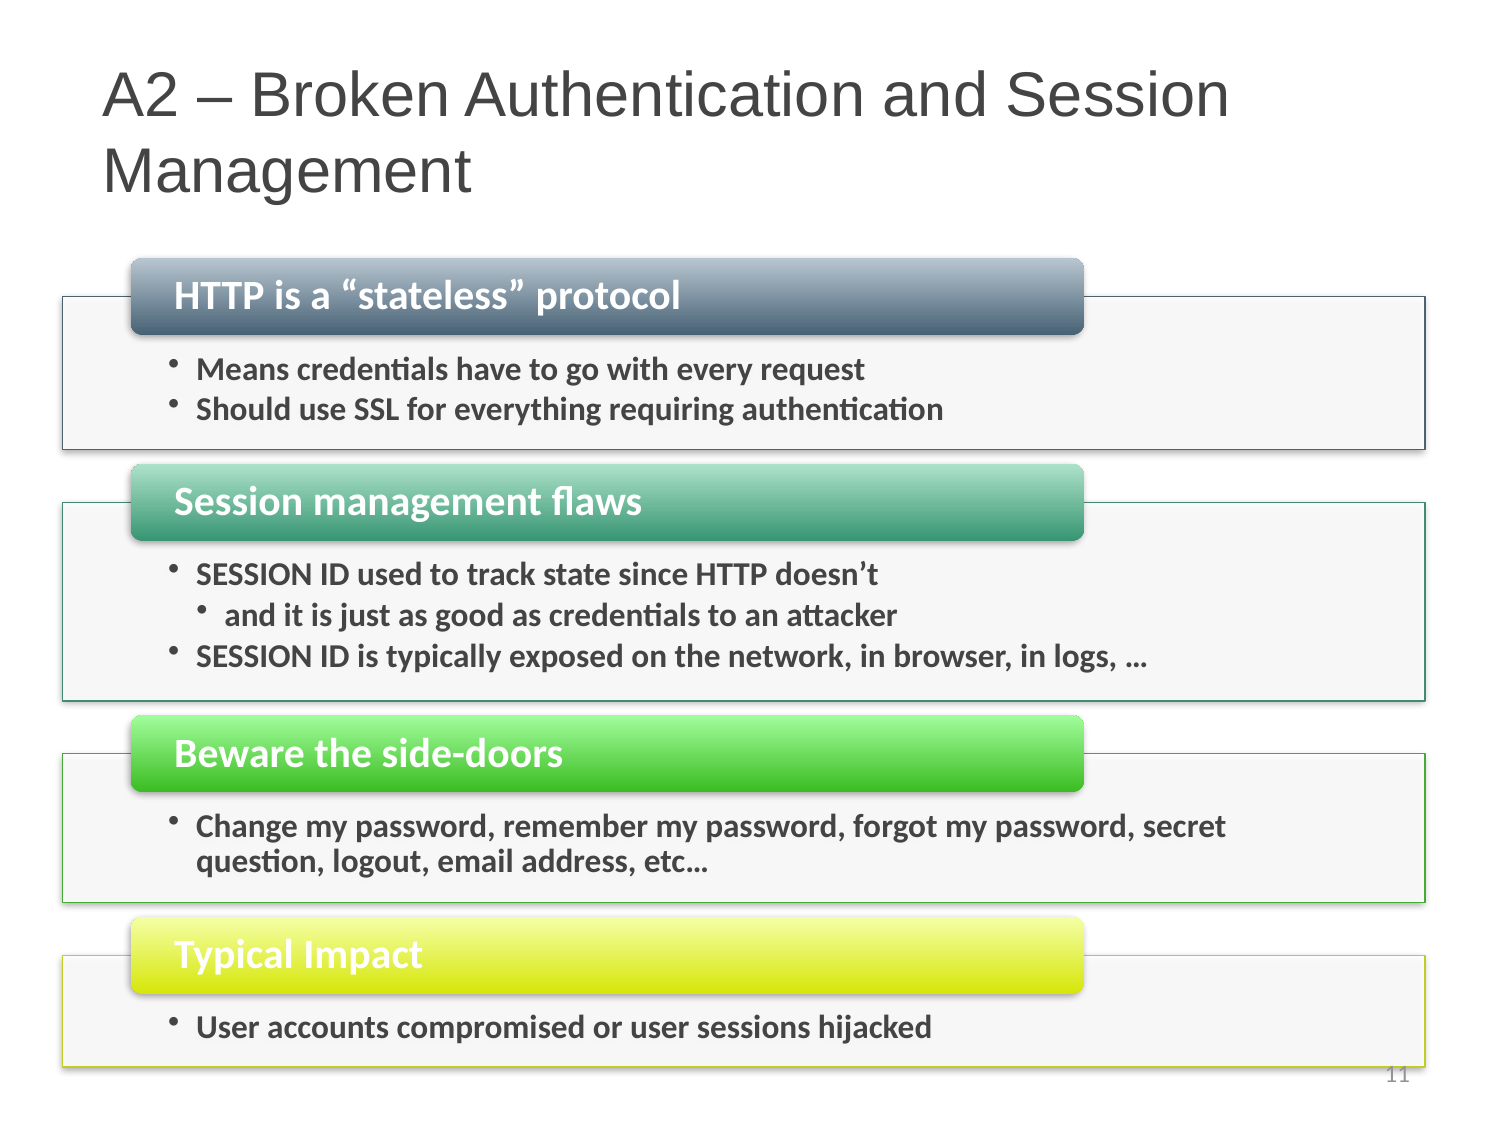

# A2 – Broken Authentication and Session Management
Means credentials have to go with every request
Should use SSL for everything requiring authentication
HTTP is a “stateless” protocol
SESSION ID used to track state since HTTP doesn’t
and it is just as good as credentials to an attacker
SESSION ID is typically exposed on the network, in browser, in logs, …
Session management flaws
Change my password, remember my password, forgot my password, secret question, logout, email address, etc…
Beware the side-doors
User accounts compromised or user sessions hijacked
Typical Impact
11